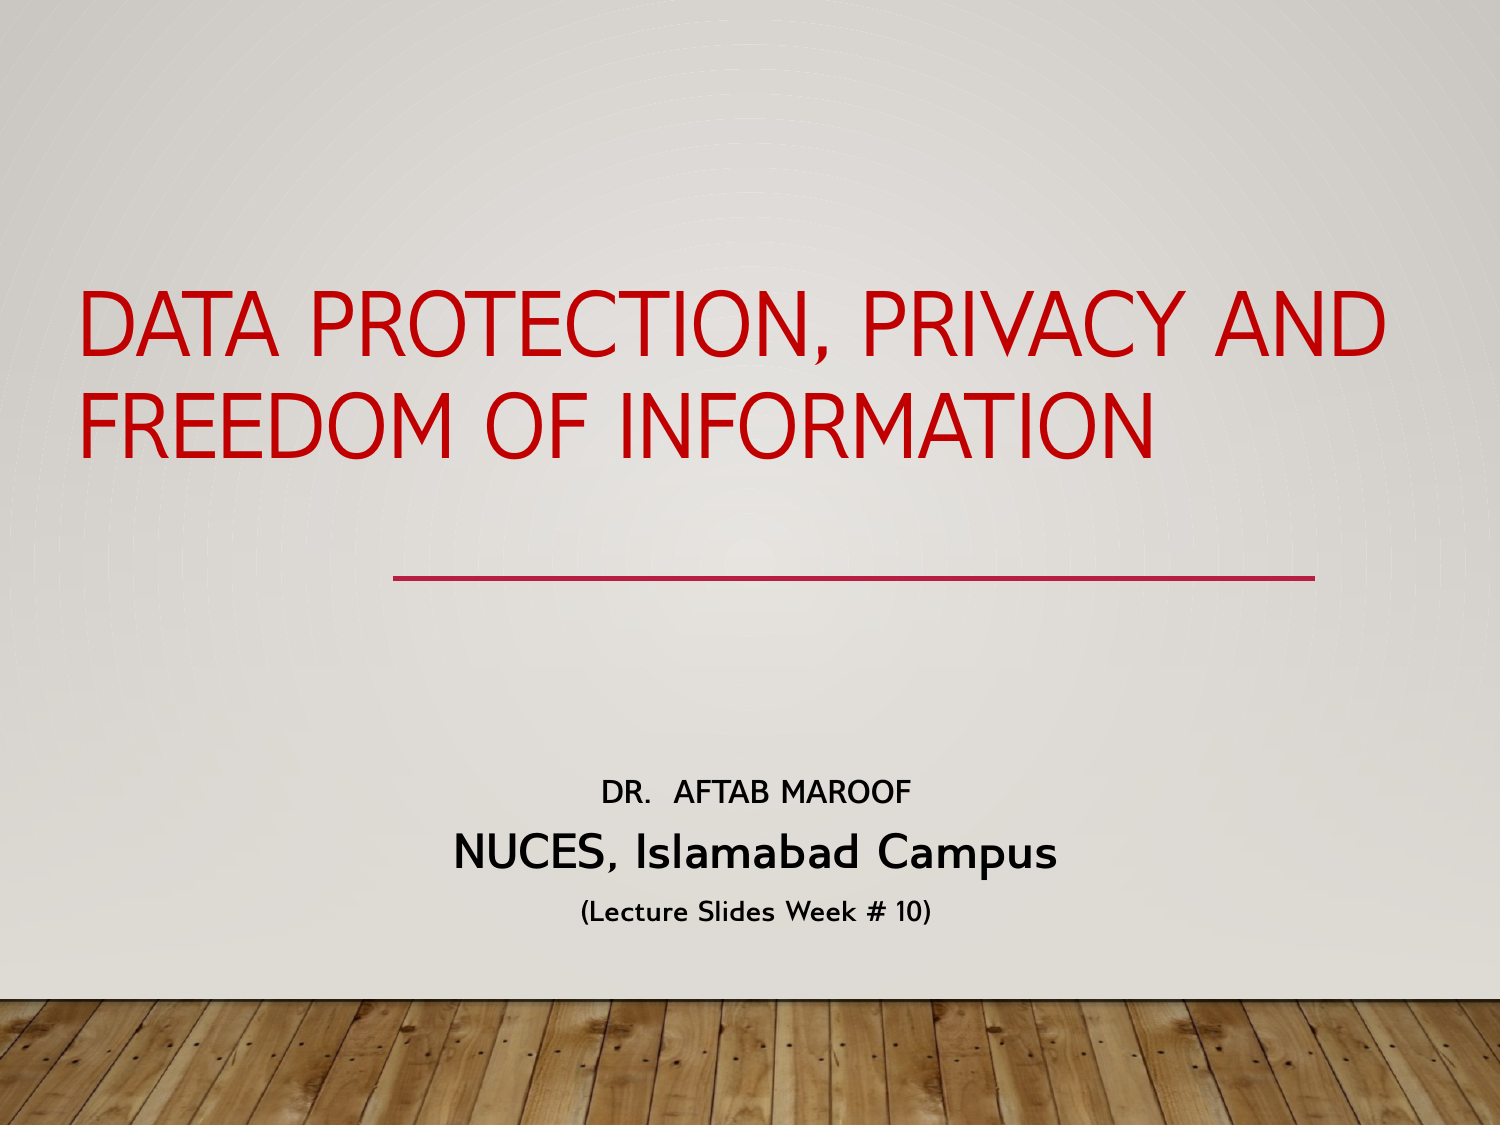

# Data Protection, Privacy and Freedom of Information
Dr.  Aftab Maroof
NUCES, Islamabad Campus
(Lecture Slides Week # 10)